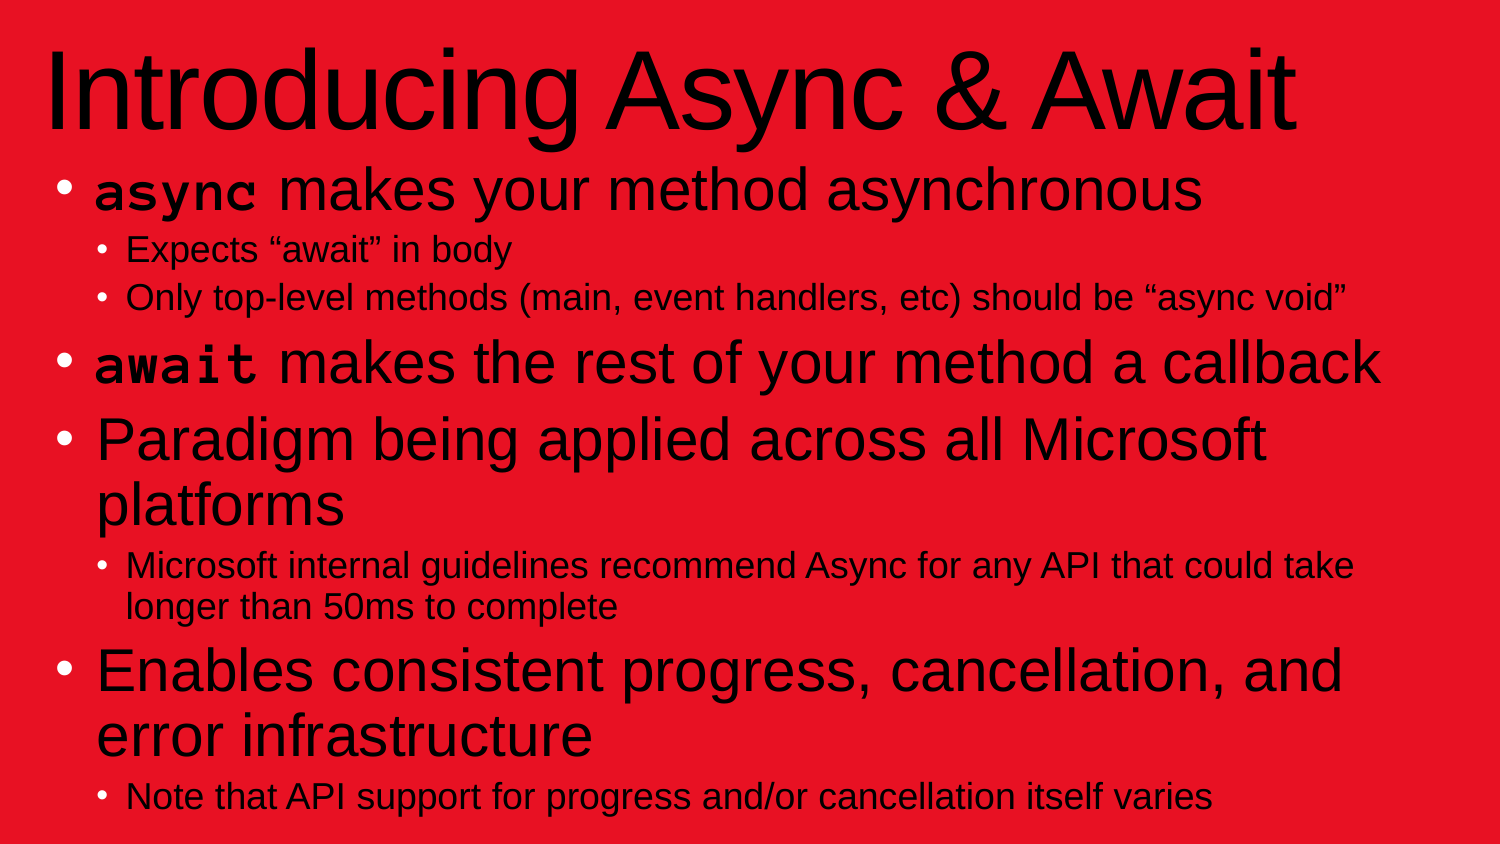

# Introducing Async & Await
async makes your method asynchronous
Expects “await” in body
Only top-level methods (main, event handlers, etc) should be “async void”
await makes the rest of your method a callback
Paradigm being applied across all Microsoft platforms
Microsoft internal guidelines recommend Async for any API that could take longer than 50ms to complete
Enables consistent progress, cancellation, and error infrastructure
Note that API support for progress and/or cancellation itself varies